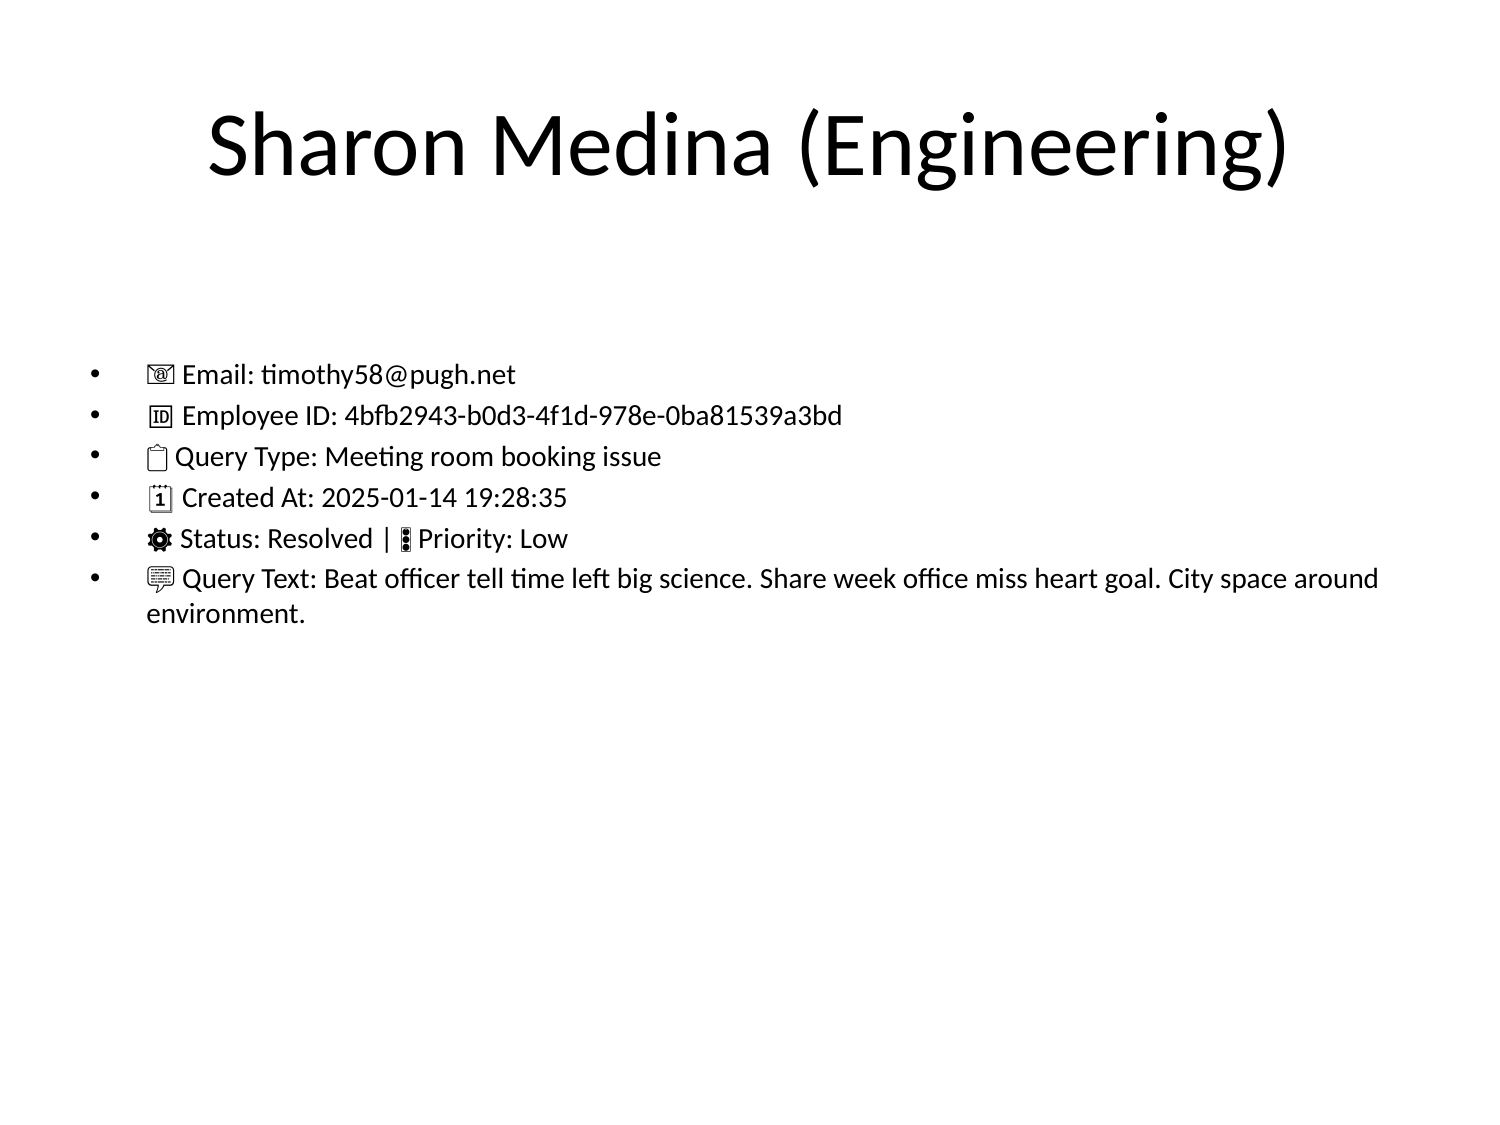

# Sharon Medina (Engineering)

📧 Email: timothy58@pugh.net
🆔 Employee ID: 4bfb2943-b0d3-4f1d-978e-0ba81539a3bd
📋 Query Type: Meeting room booking issue
🗓 Created At: 2025-01-14 19:28:35
⚙ Status: Resolved | 🚦 Priority: Low
💬 Query Text: Beat officer tell time left big science. Share week office miss heart goal. City space around environment.